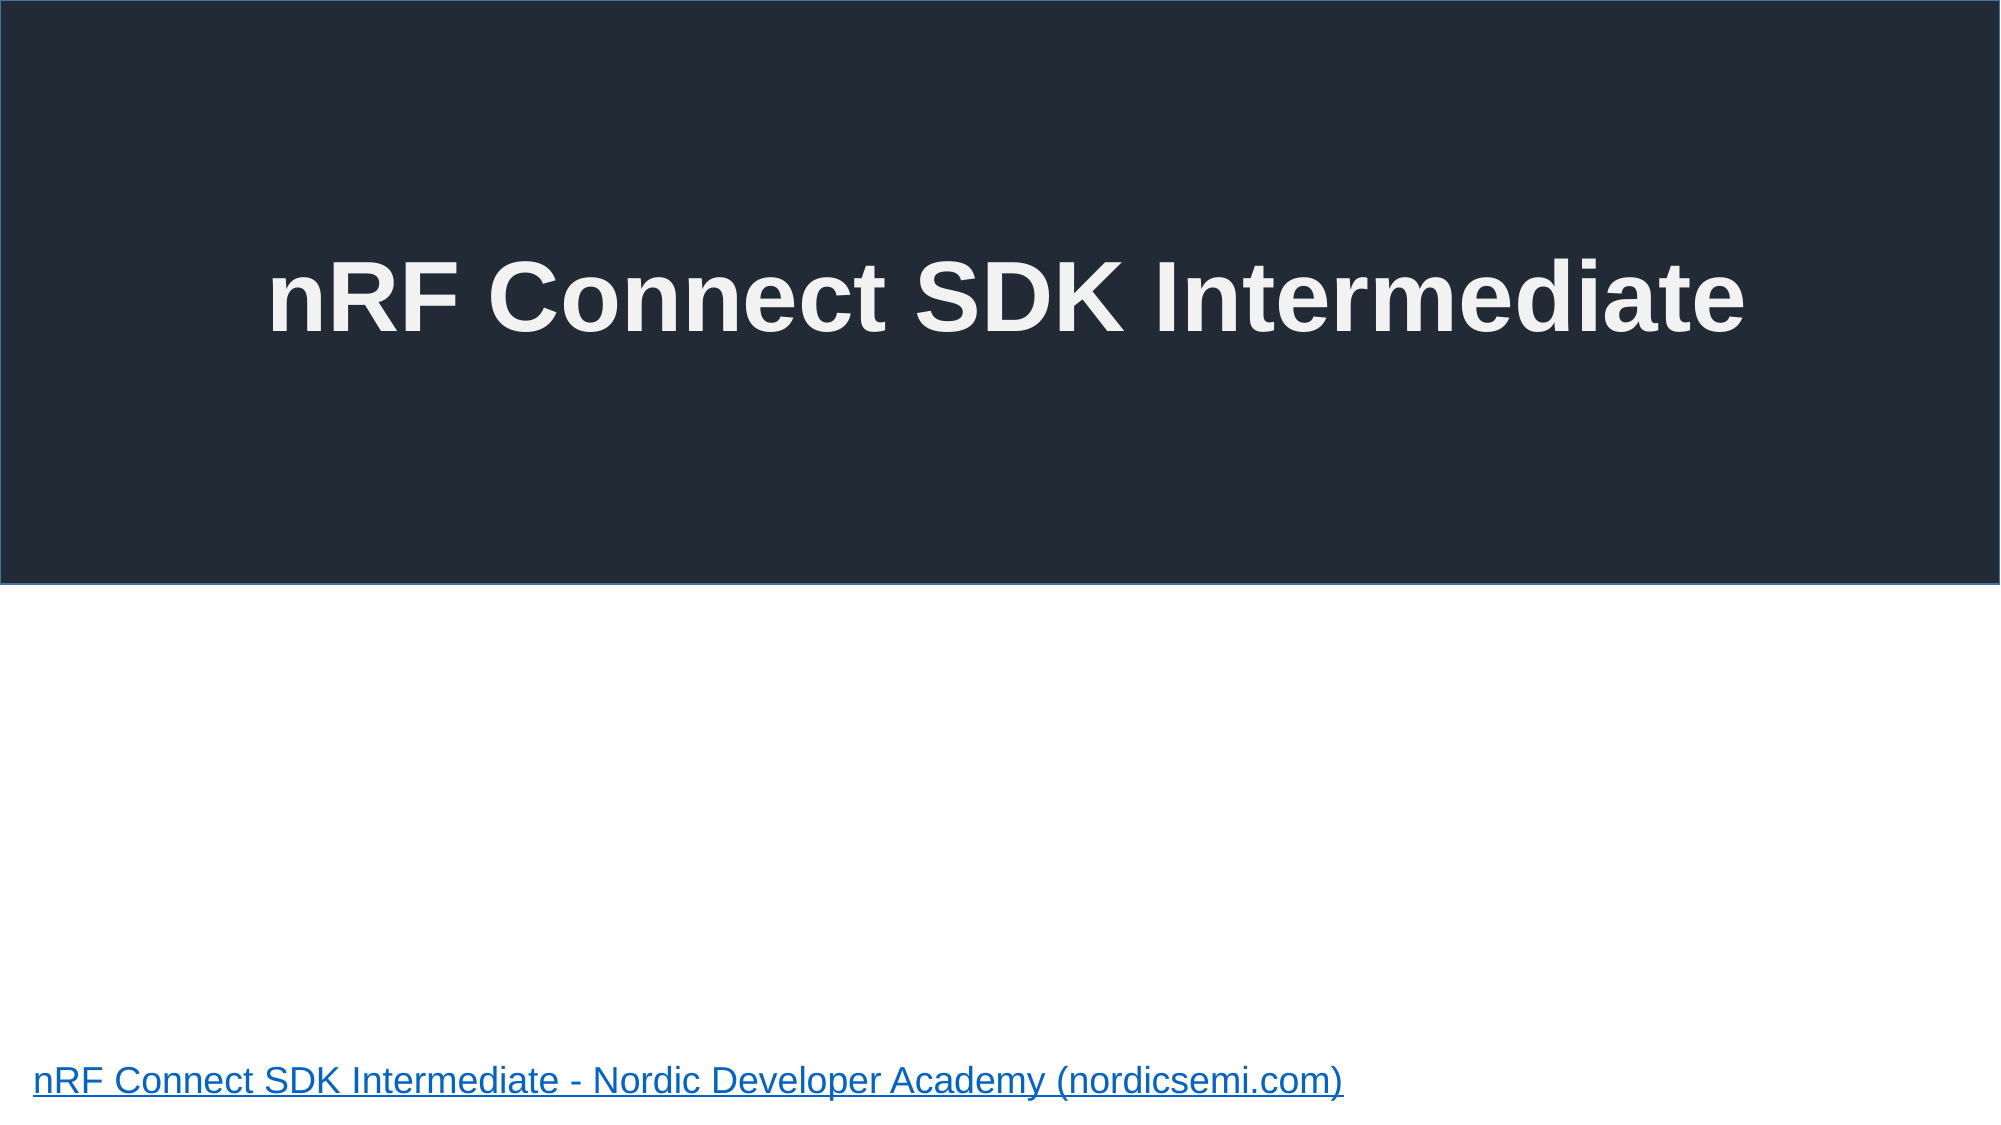

nRF Connect SDK Intermediate
nRF Connect SDK Intermediate - Nordic Developer Academy (nordicsemi.com)